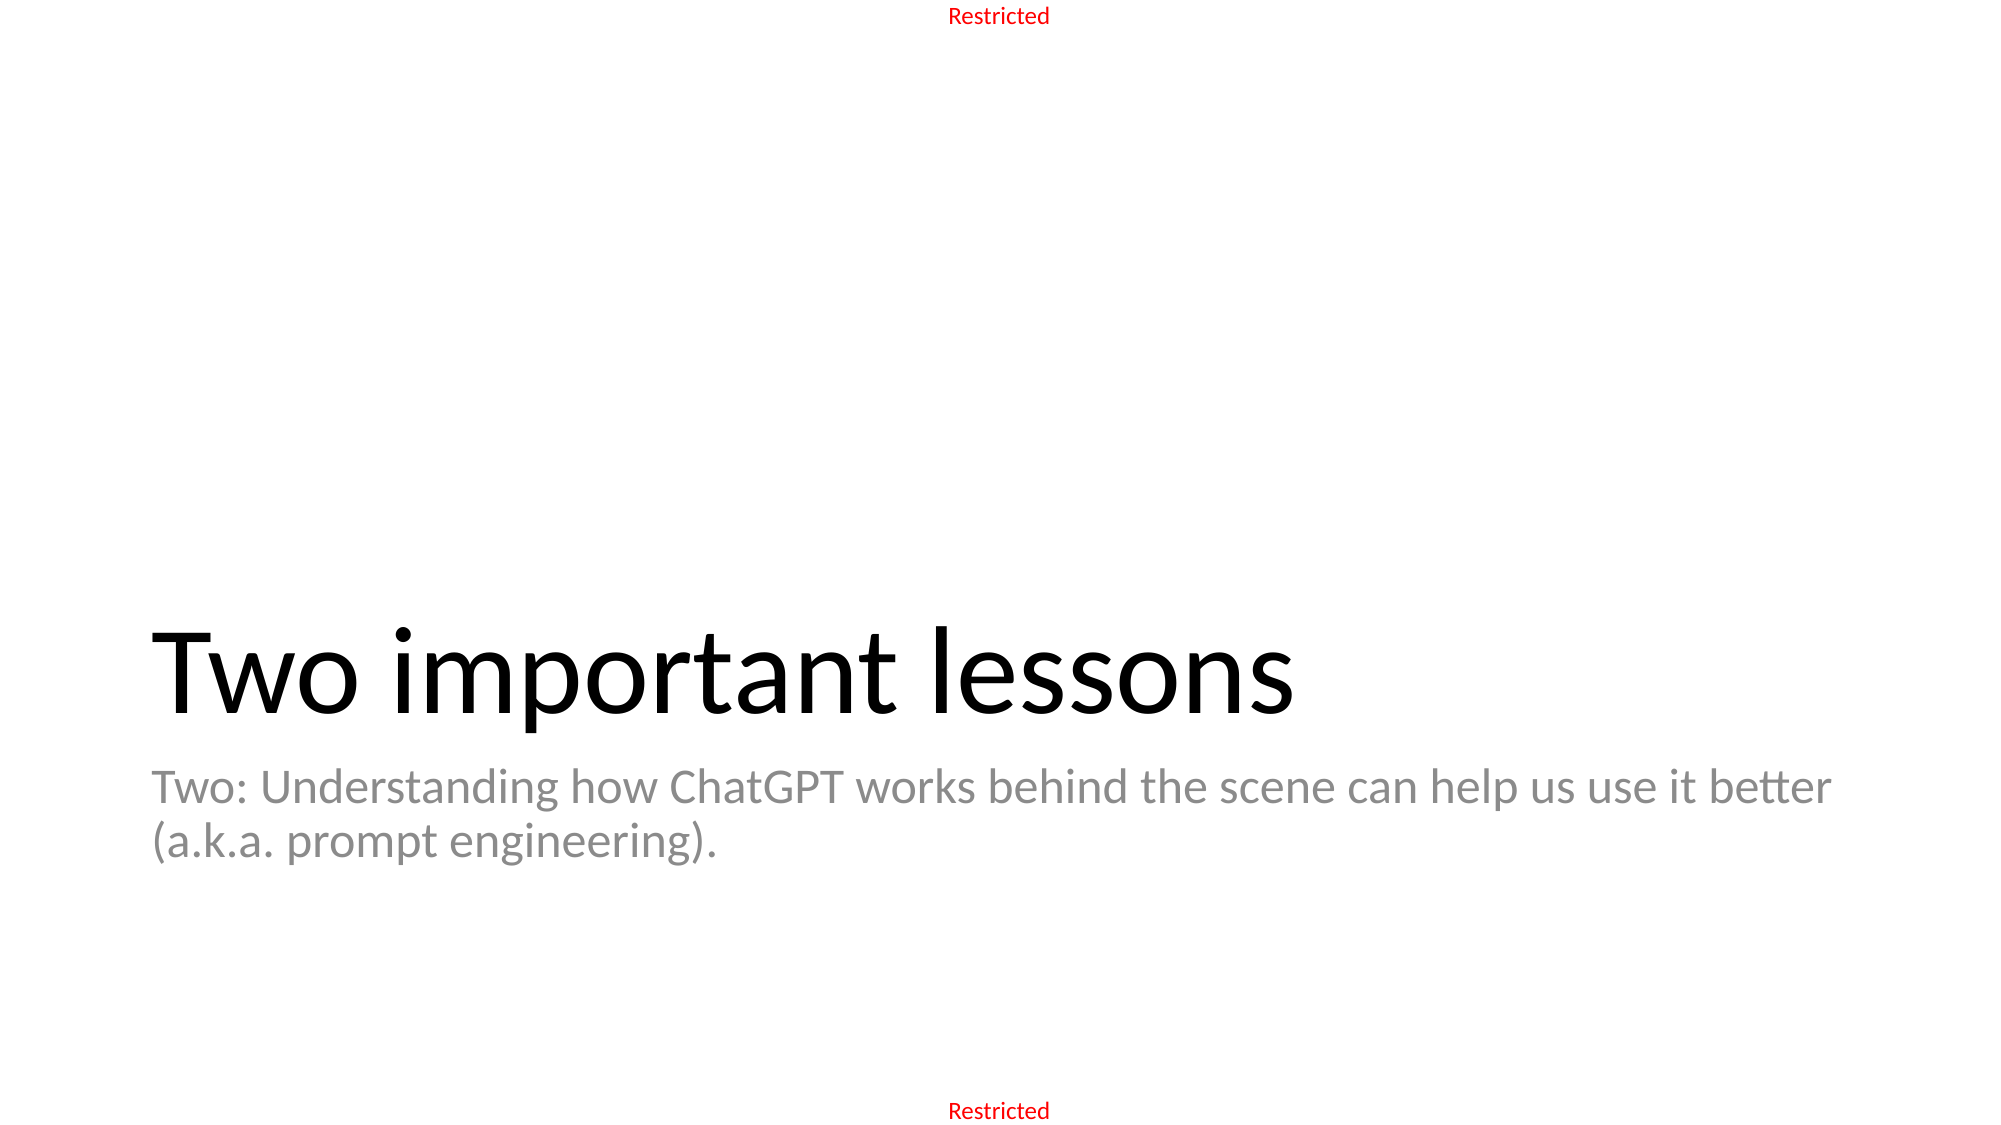

# Two important lessons
Two: Understanding how ChatGPT works behind the scene can help us use it better
(a.k.a. prompt engineering).